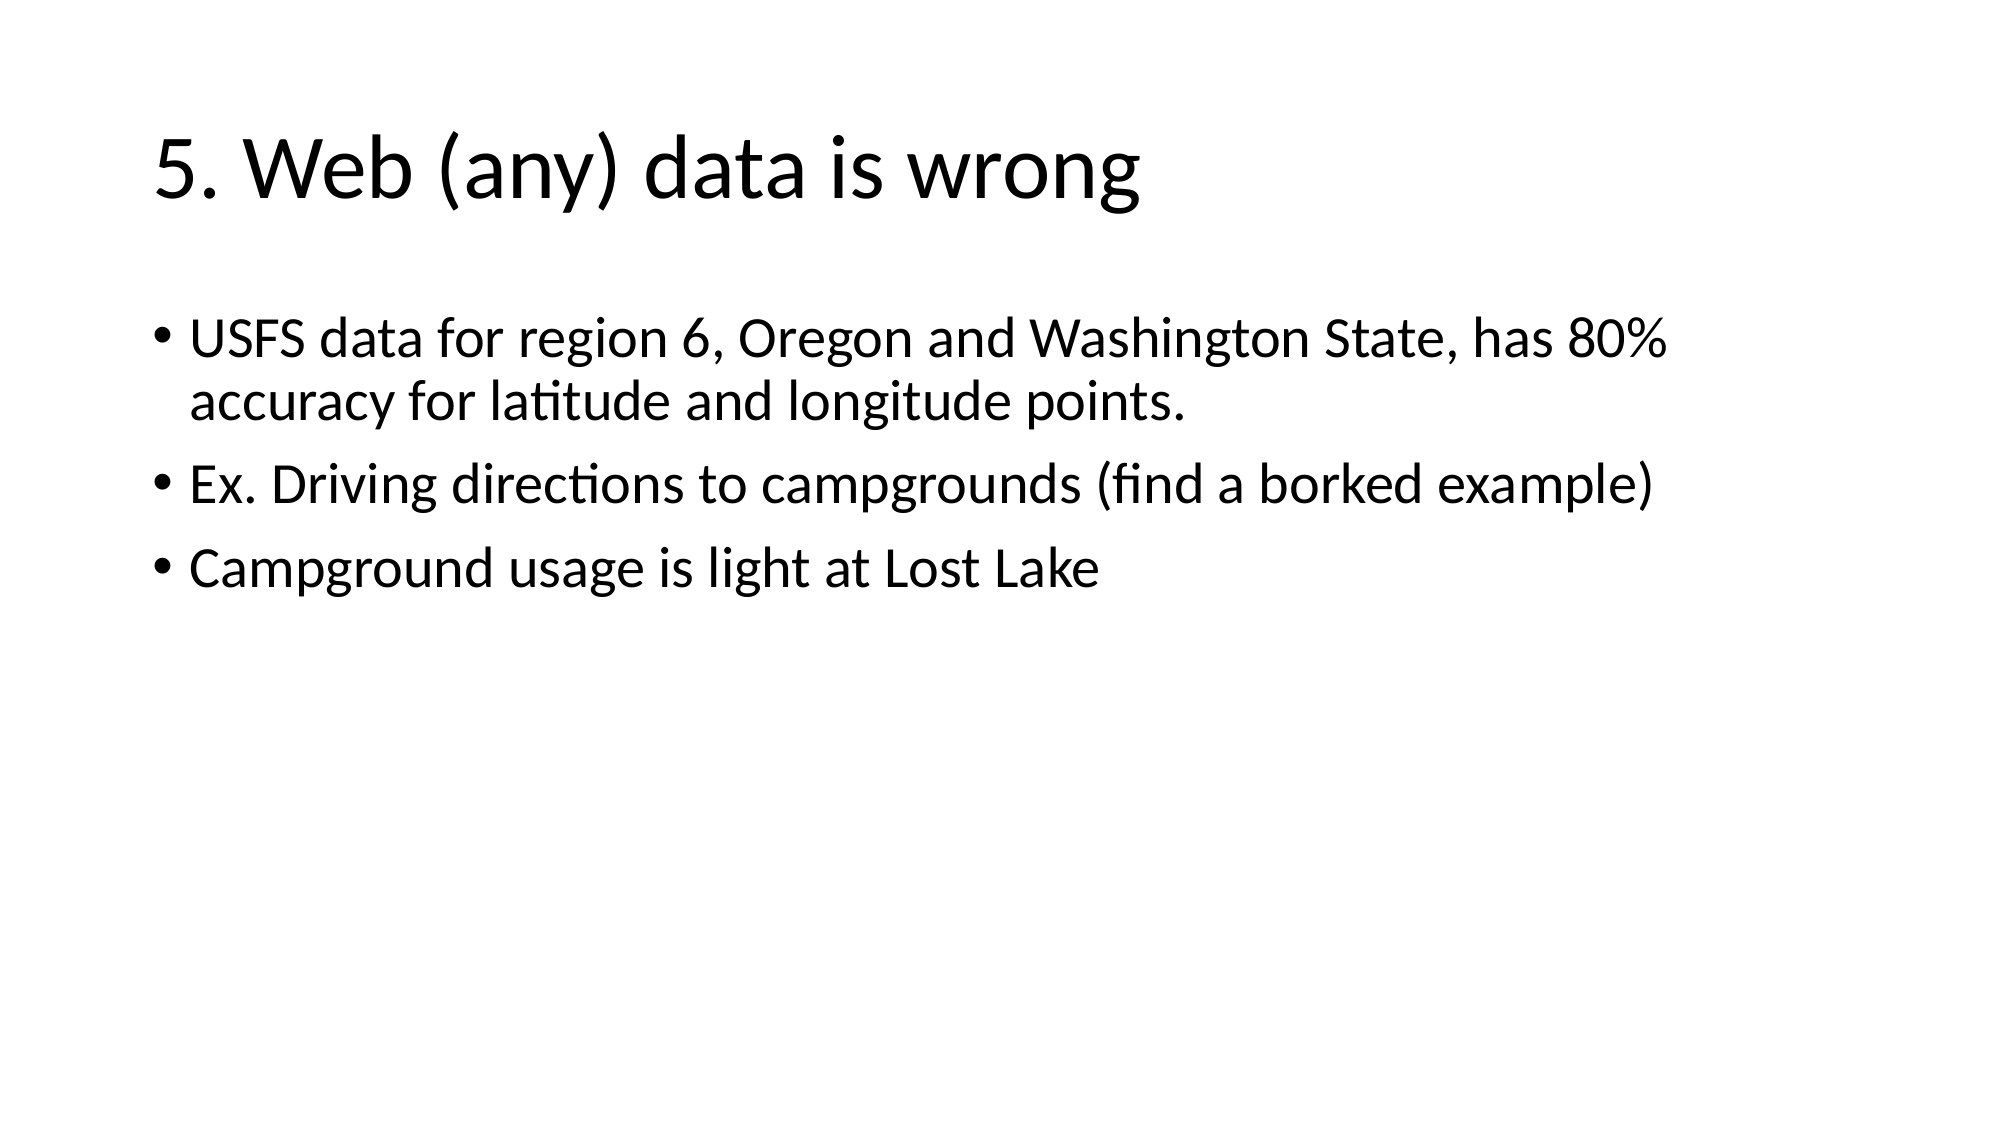

# 5. Web (any) data is wrong
USFS data for region 6, Oregon and Washington State, has 80% accuracy for latitude and longitude points.
Ex. Driving directions to campgrounds (find a borked example)
Campground usage is light at Lost Lake